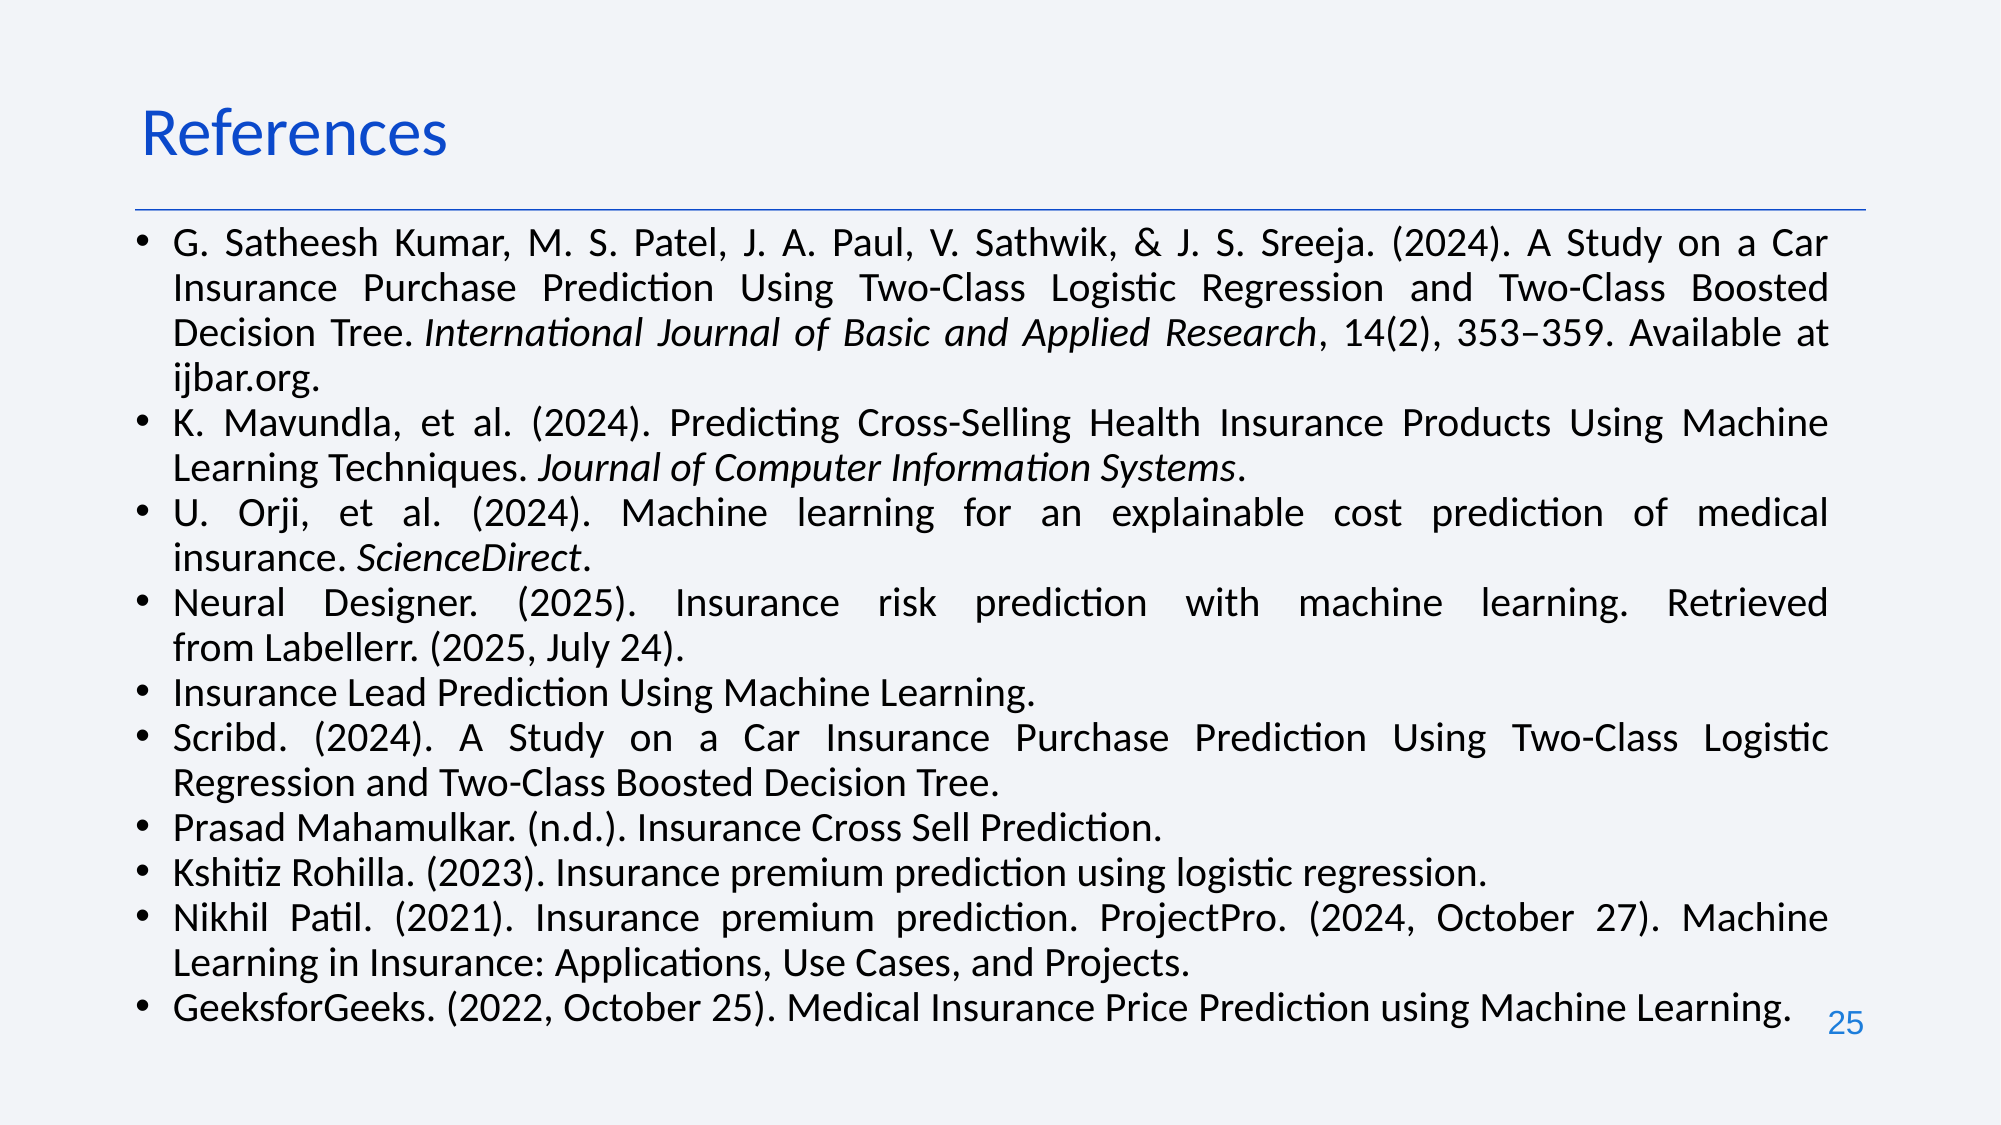

References
G. Satheesh Kumar, M. S. Patel, J. A. Paul, V. Sathwik, & J. S. Sreeja. (2024). A Study on a Car Insurance Purchase Prediction Using Two-Class Logistic Regression and Two-Class Boosted Decision Tree. International Journal of Basic and Applied Research, 14(2), 353–359. Available at ijbar.org.
K. Mavundla, et al. (2024). Predicting Cross-Selling Health Insurance Products Using Machine Learning Techniques. Journal of Computer Information Systems.
U. Orji, et al. (2024). Machine learning for an explainable cost prediction of medical insurance. ScienceDirect.
Neural Designer. (2025). Insurance risk prediction with machine learning. Retrieved from Labellerr. (2025, July 24).
Insurance Lead Prediction Using Machine Learning.
Scribd. (2024). A Study on a Car Insurance Purchase Prediction Using Two-Class Logistic Regression and Two-Class Boosted Decision Tree.
Prasad Mahamulkar. (n.d.). Insurance Cross Sell Prediction.
Kshitiz Rohilla. (2023). Insurance premium prediction using logistic regression.
Nikhil Patil. (2021). Insurance premium prediction. ProjectPro. (2024, October 27). Machine Learning in Insurance: Applications, Use Cases, and Projects.
GeeksforGeeks. (2022, October 25). Medical Insurance Price Prediction using Machine Learning.
25